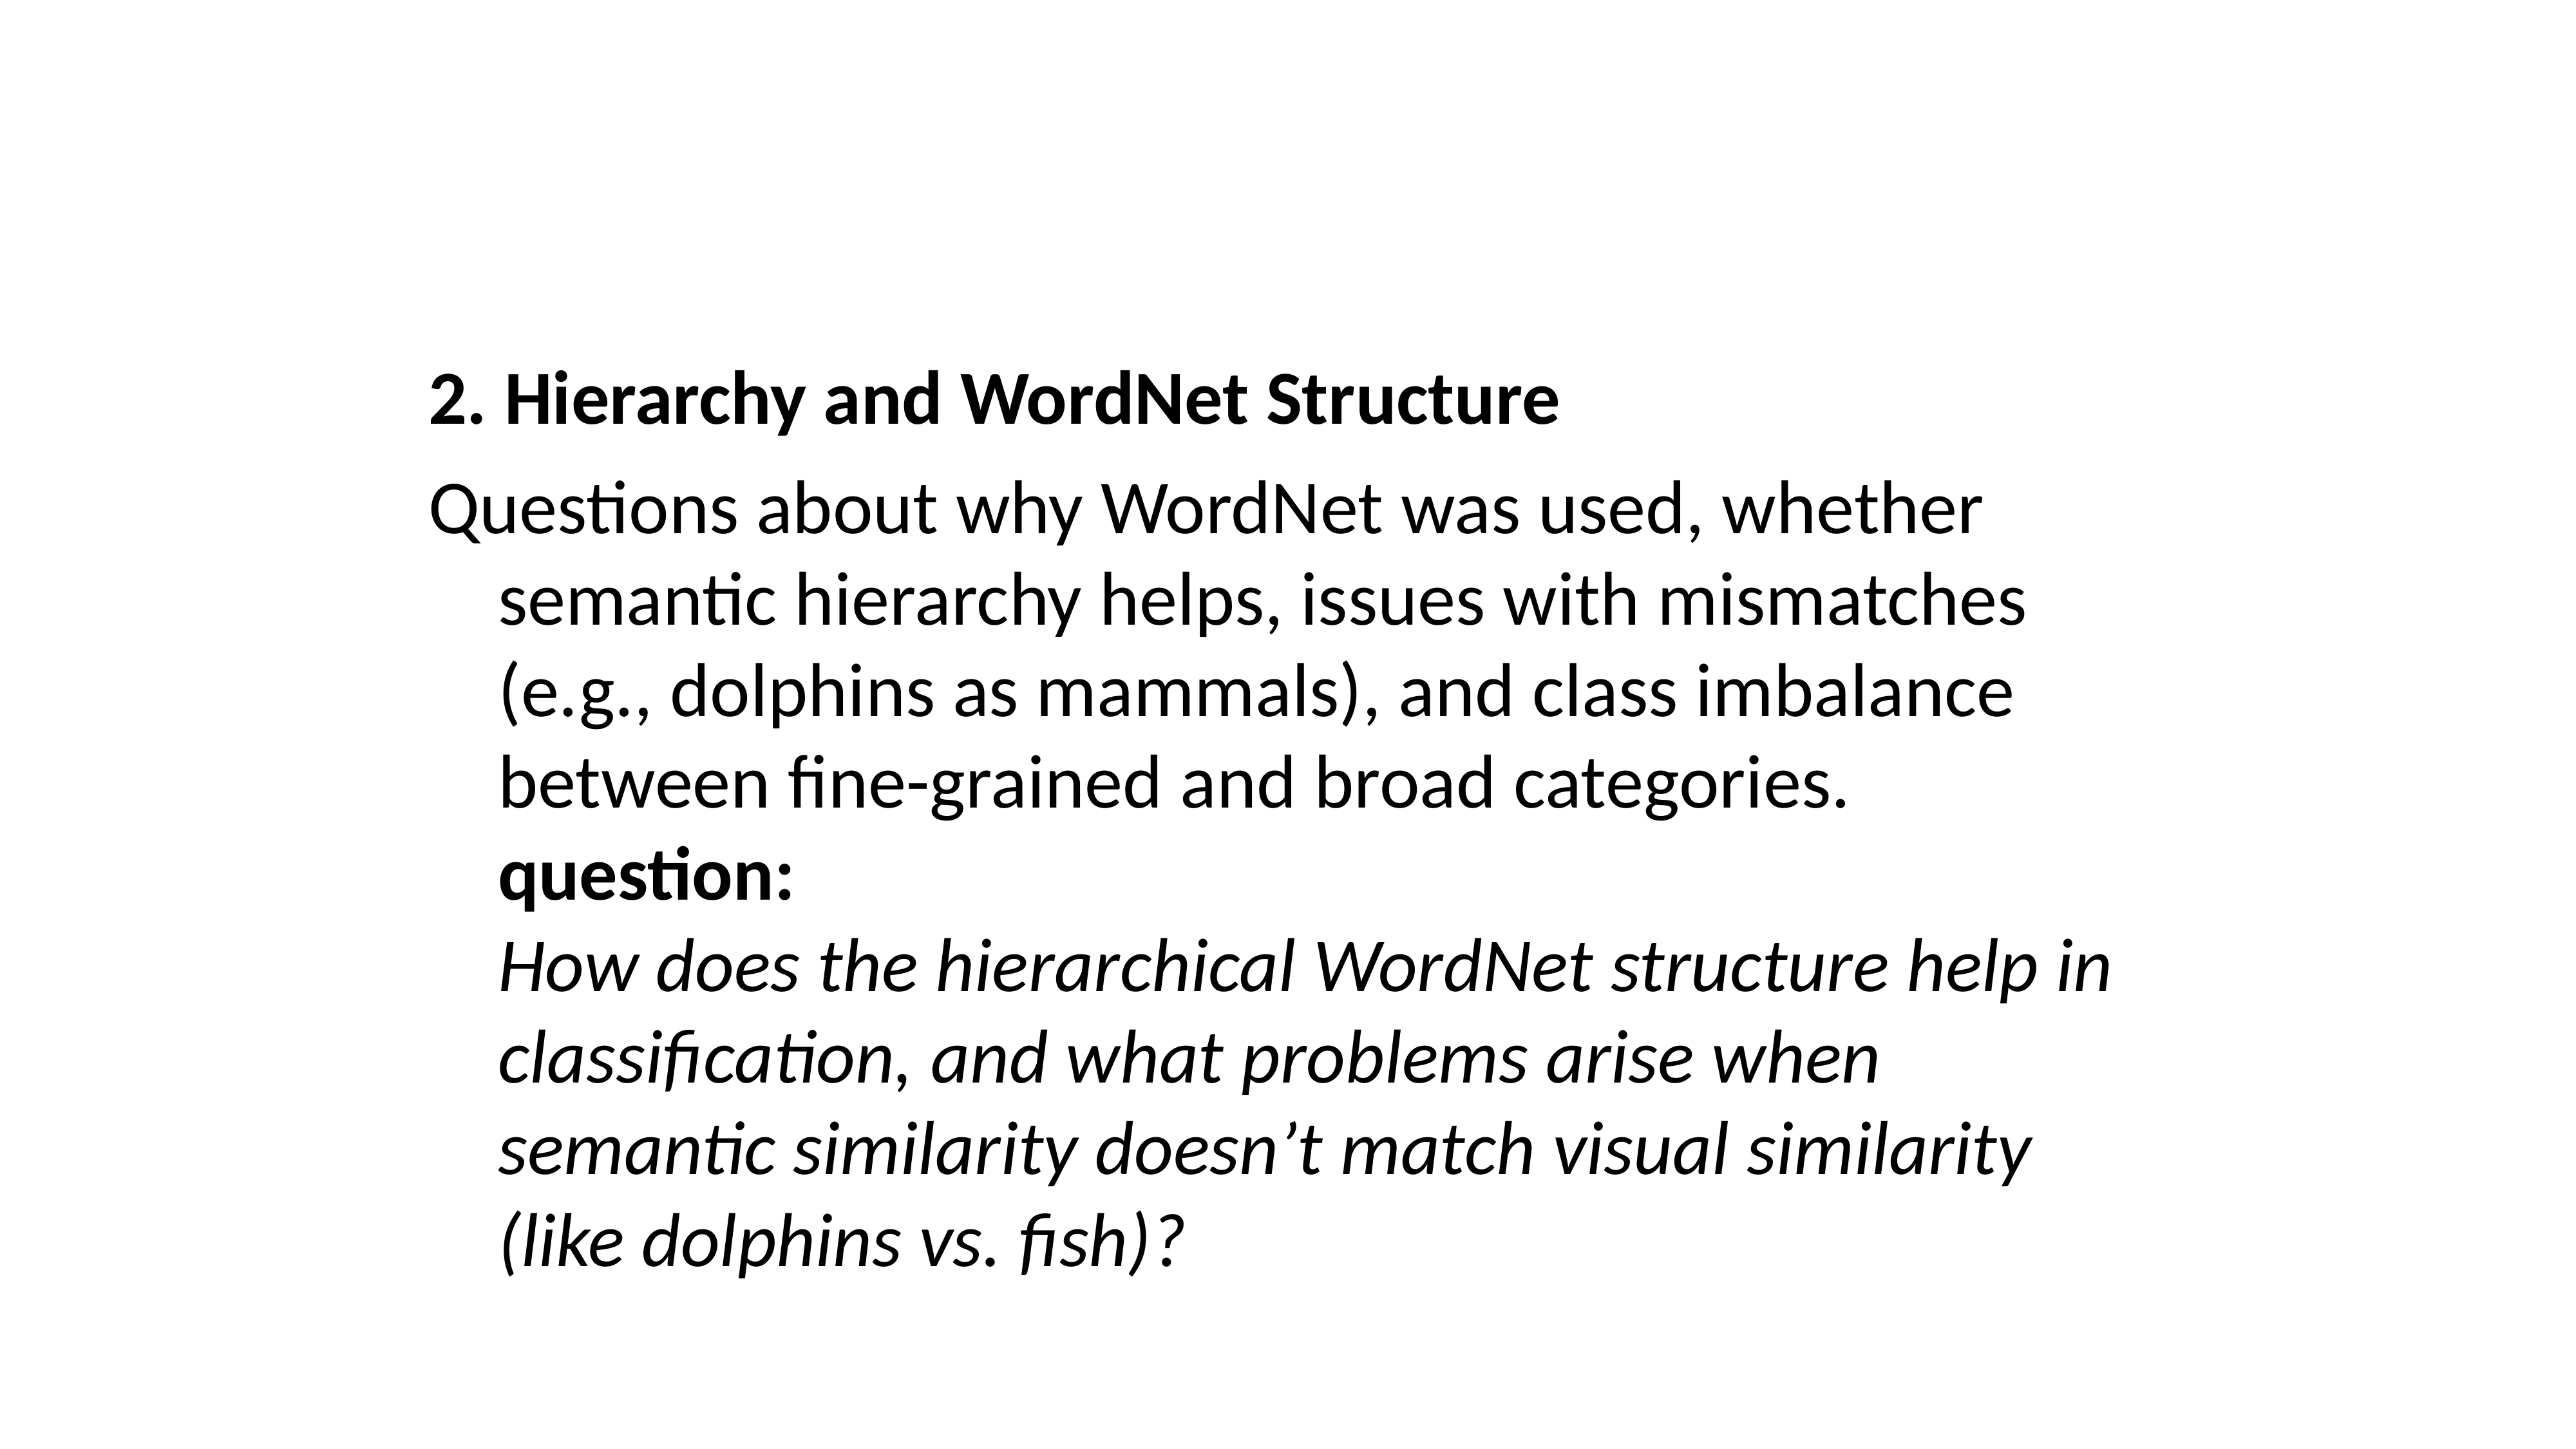

#
2. Hierarchy and WordNet Structure
Questions about why WordNet was used, whether semantic hierarchy helps, issues with mismatches (e.g., dolphins as mammals), and class imbalance between fine-grained and broad categories.
question:
How does the hierarchical WordNet structure help in classification, and what problems arise when semantic similarity doesn’t match visual similarity (like dolphins vs. fish)?